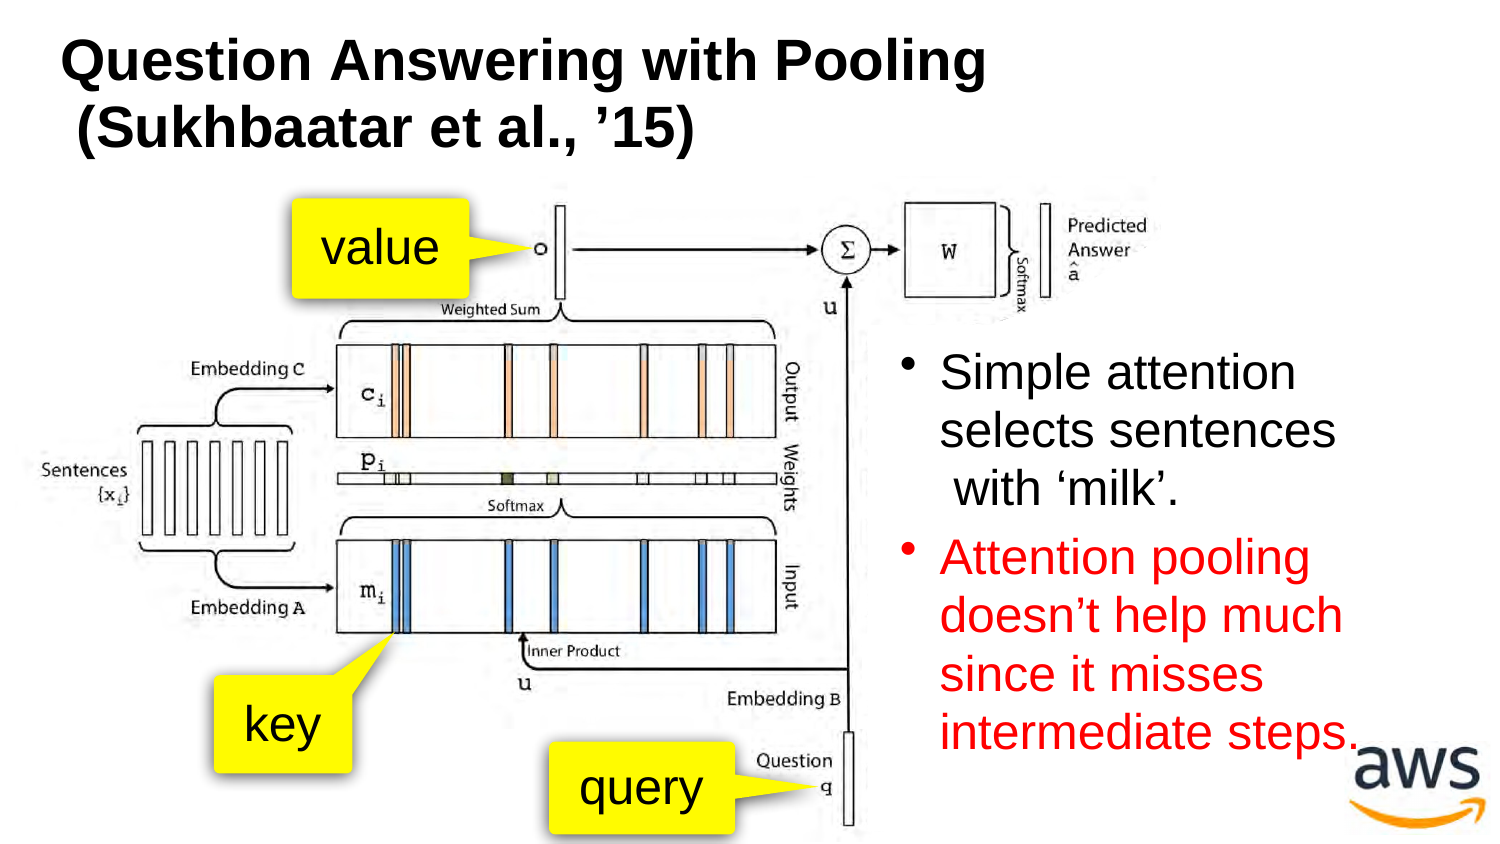

# Question Answering with Pooling  (Sukhbaatar et al., ’15)

value

Simple attention  selects sentences  with ‘milk’.
Attention pooling  doesn’t help much  since it misses  intermediate steps.

key

query
https://d2l.ai